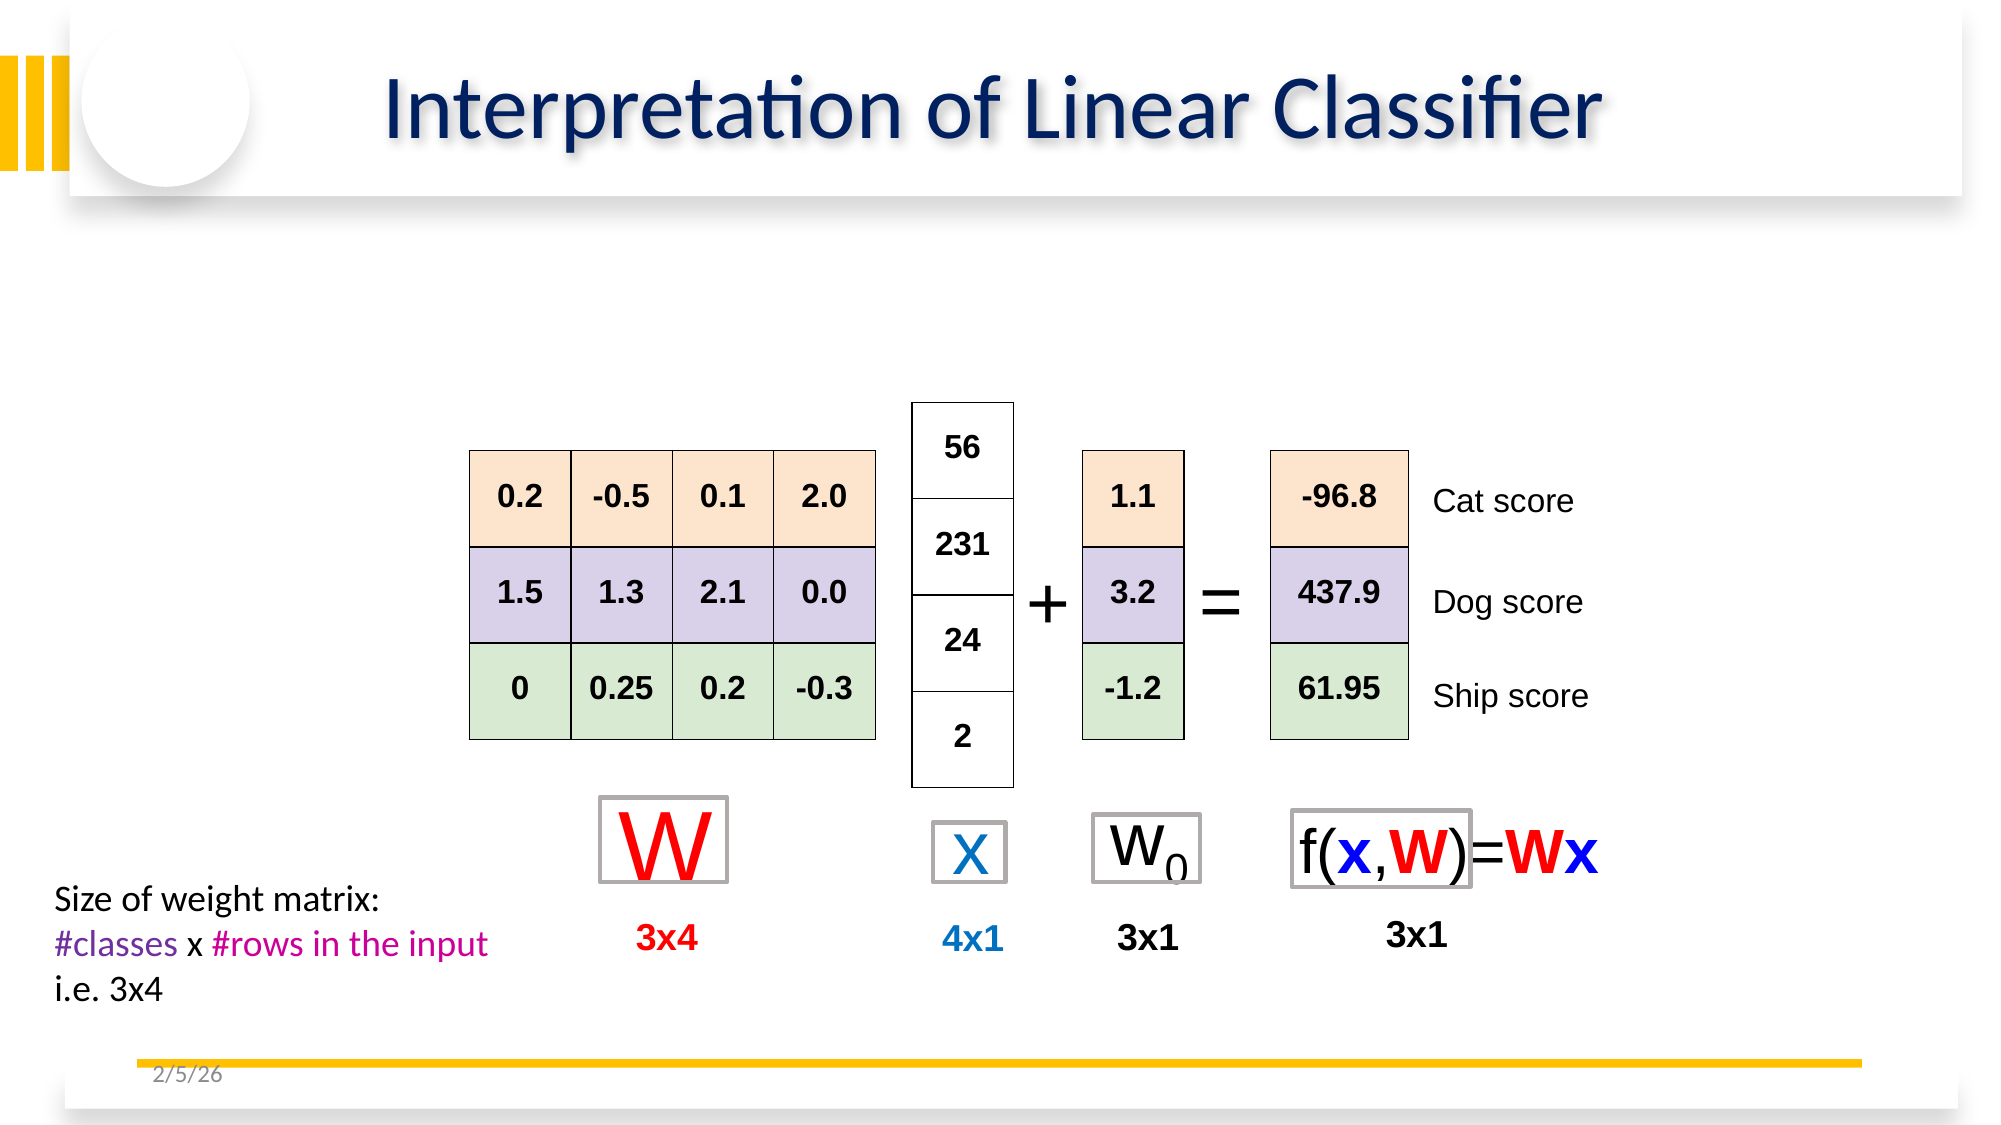

# Interpretation of Linear Classifier

| 56 |
| --- |
| 231 |
| 24 |
| 2 |
| 0.2 | -0.5 | 0.1 | 2.0 |
| --- | --- | --- | --- |
| 1.5 | 1.3 | 2.1 | 0.0 |
| 0 | 0.25 | 0.2 | -0.3 |
| 1.1 |
| --- |
| 3.2 |
| -1.2 |
| -96.8 |
| --- |
| 437.9 |
| 61.95 |
Cat score
	=
+
Dog score
Ship score
w0
W
x

f(x,W)=Wx

Size of weight matrix:
#classes x #rows in the input
i.e. 3x4
3x1
3x4
3x1
4x1
2/5/26
Prof. Anil Singh Parihar
14